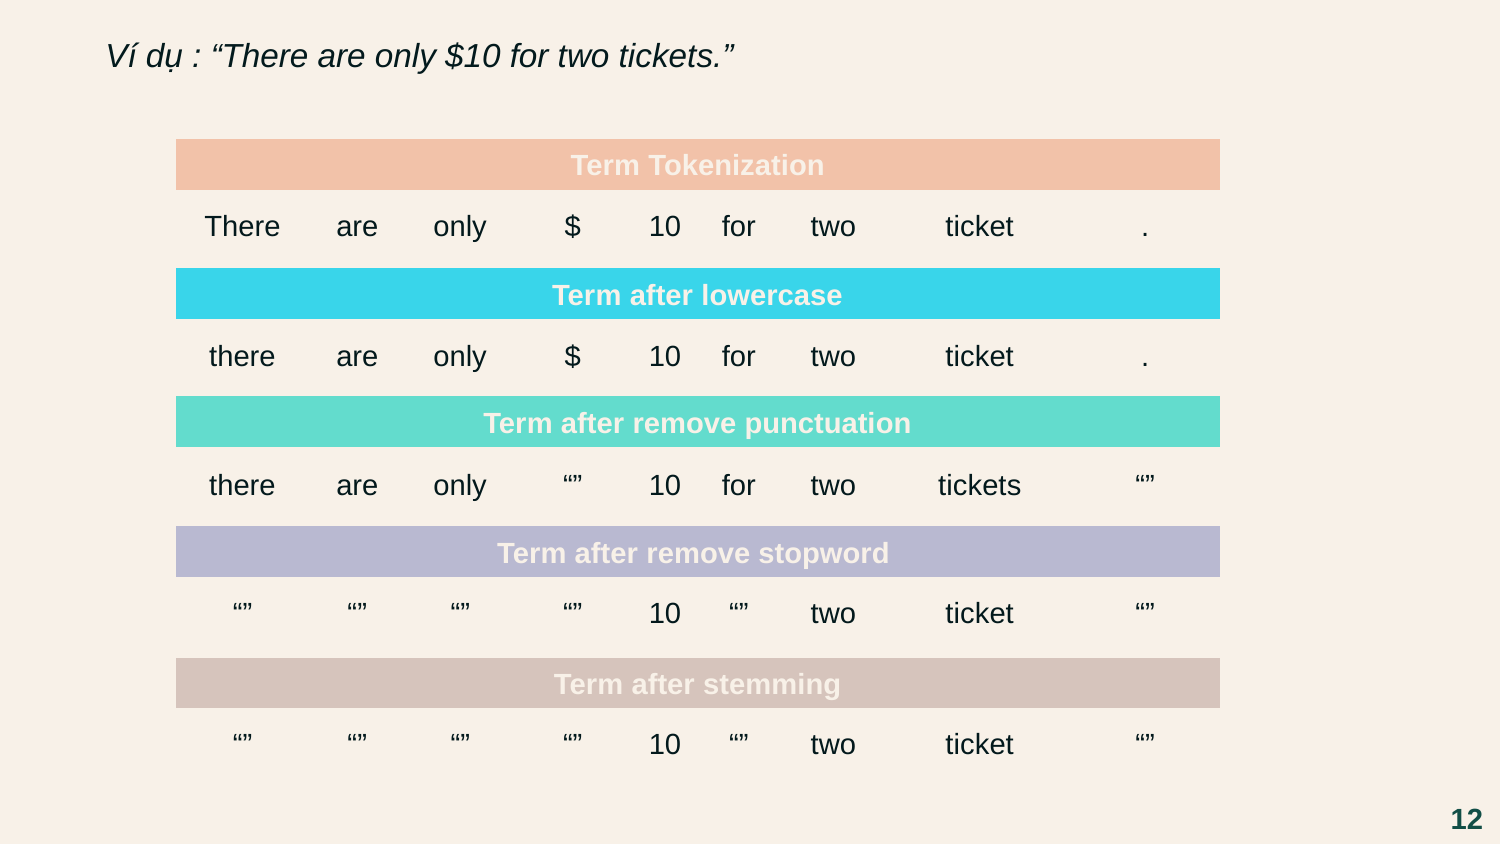

Ví dụ : “There are only $10 for two tickets.”
Term Tokenization
| There | are | only | $ | 10 | for | two | ticket | . |
| --- | --- | --- | --- | --- | --- | --- | --- | --- |
Term after lowercase
| there | are | only | $ | 10 | for | two | ticket | . |
| --- | --- | --- | --- | --- | --- | --- | --- | --- |
Term after remove punctuation
| there | are | only | “” | 10 | for | two | tickets | “” |
| --- | --- | --- | --- | --- | --- | --- | --- | --- |
Term after remove stopword
| “” | “” | “” | “” | 10 | “” | two | ticket | “” |
| --- | --- | --- | --- | --- | --- | --- | --- | --- |
Term after stemming
| “” | “” | “” | “” | 10 | “” | two | ticket | “” |
| --- | --- | --- | --- | --- | --- | --- | --- | --- |
12